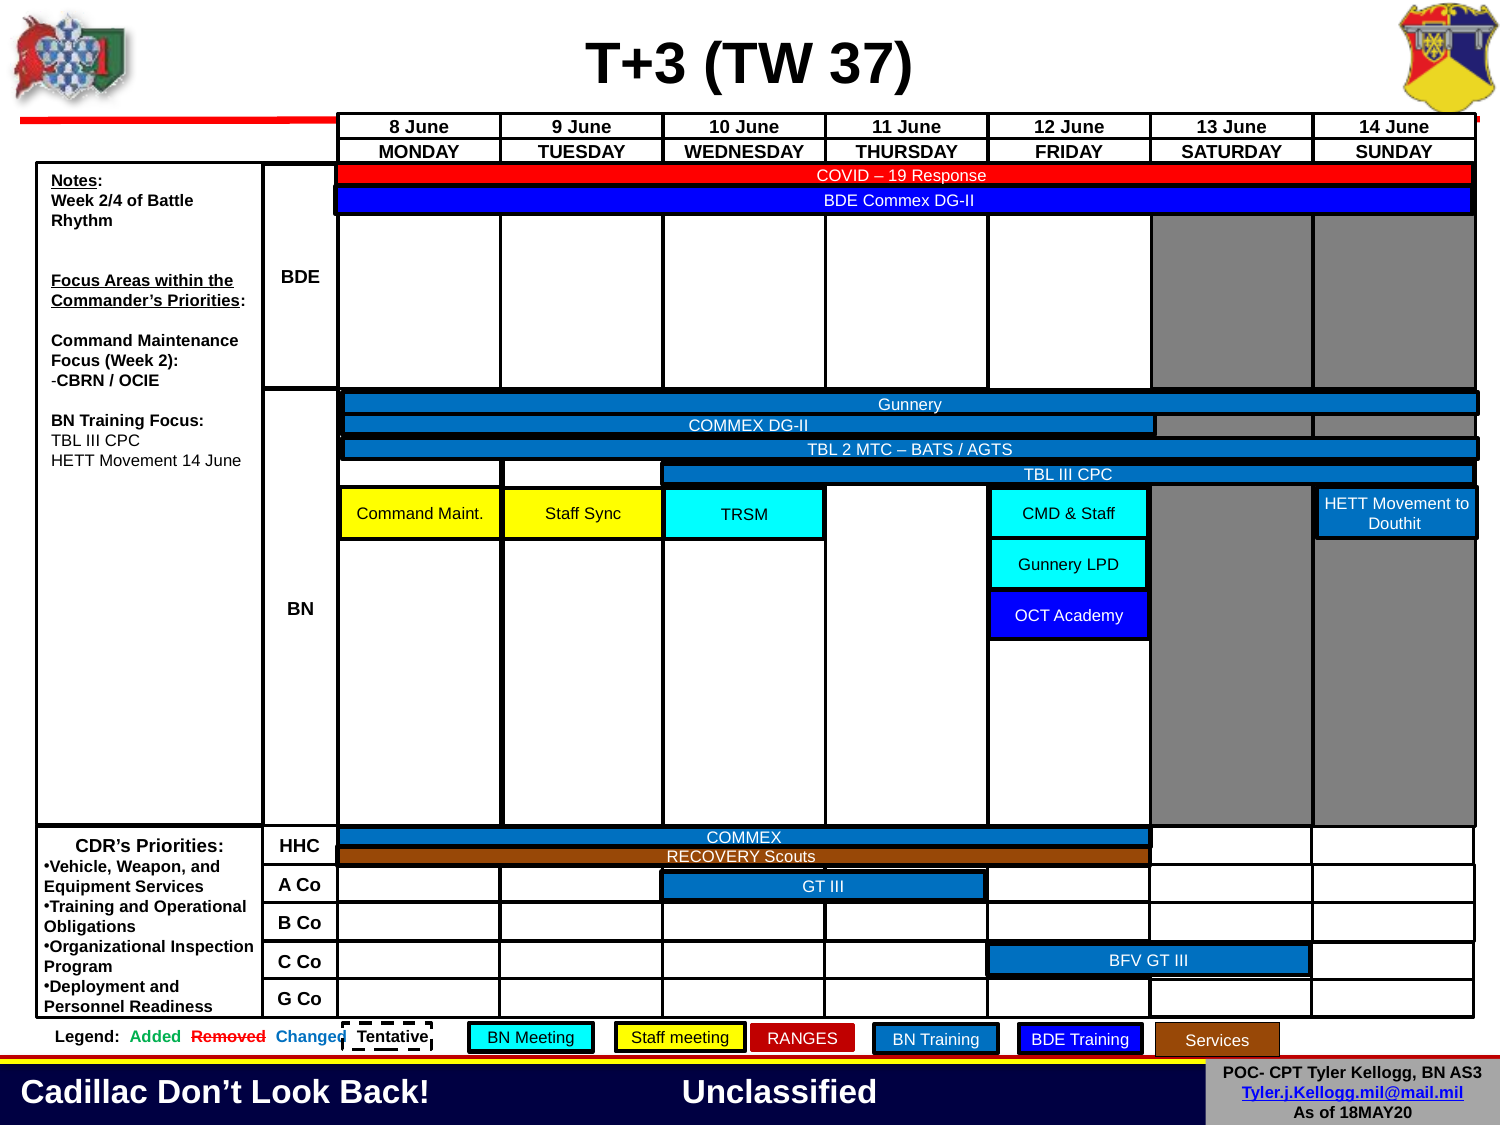

T+3 (TW 37)
8 June
9 June
10 June
11 June
12 June
13 June
14 June
MONDAY
TUESDAY
WEDNESDAY
THURSDAY
FRIDAY
SATURDAY
SUNDAY
Notes:
Week 2/4 of Battle Rhythm

Focus Areas within the Commander’s Priorities:

Command Maintenance Focus (Week 2):
-CBRN / OCIE

BN Training Focus:
TBL III CPC
HETT Movement 14 June

COVID – 19 Response
BDE

BDE Commex DG-II

BN

Gunnery
COMMEX DG-II
TBL 2 MTC – BATS / AGTS
TBL III CPC
Command Maint.
HETT Movement to Douthit
CMD & Staff
Staff Sync
TRSM
Gunnery LPD
OCT Academy
HHC
CDR’s Priorities:
Vehicle, Weapon, and Equipment Services
Training and Operational Obligations
Organizational Inspection Program
Deployment and Personnel Readiness

COMMEX

RECOVERY Scouts

A Co

GT III

B Co

C Co

BFV GT III
G Co

16
Legend:  Added  Removed  Changed  Tentative
Services
BN Meeting
Staff meeting

BDE Training
RANGES
BN Training
POC- CPT Tyler Kellogg, BN AS3
Tyler.j.Kellogg.mil@mail.mil
As of 18MAY20